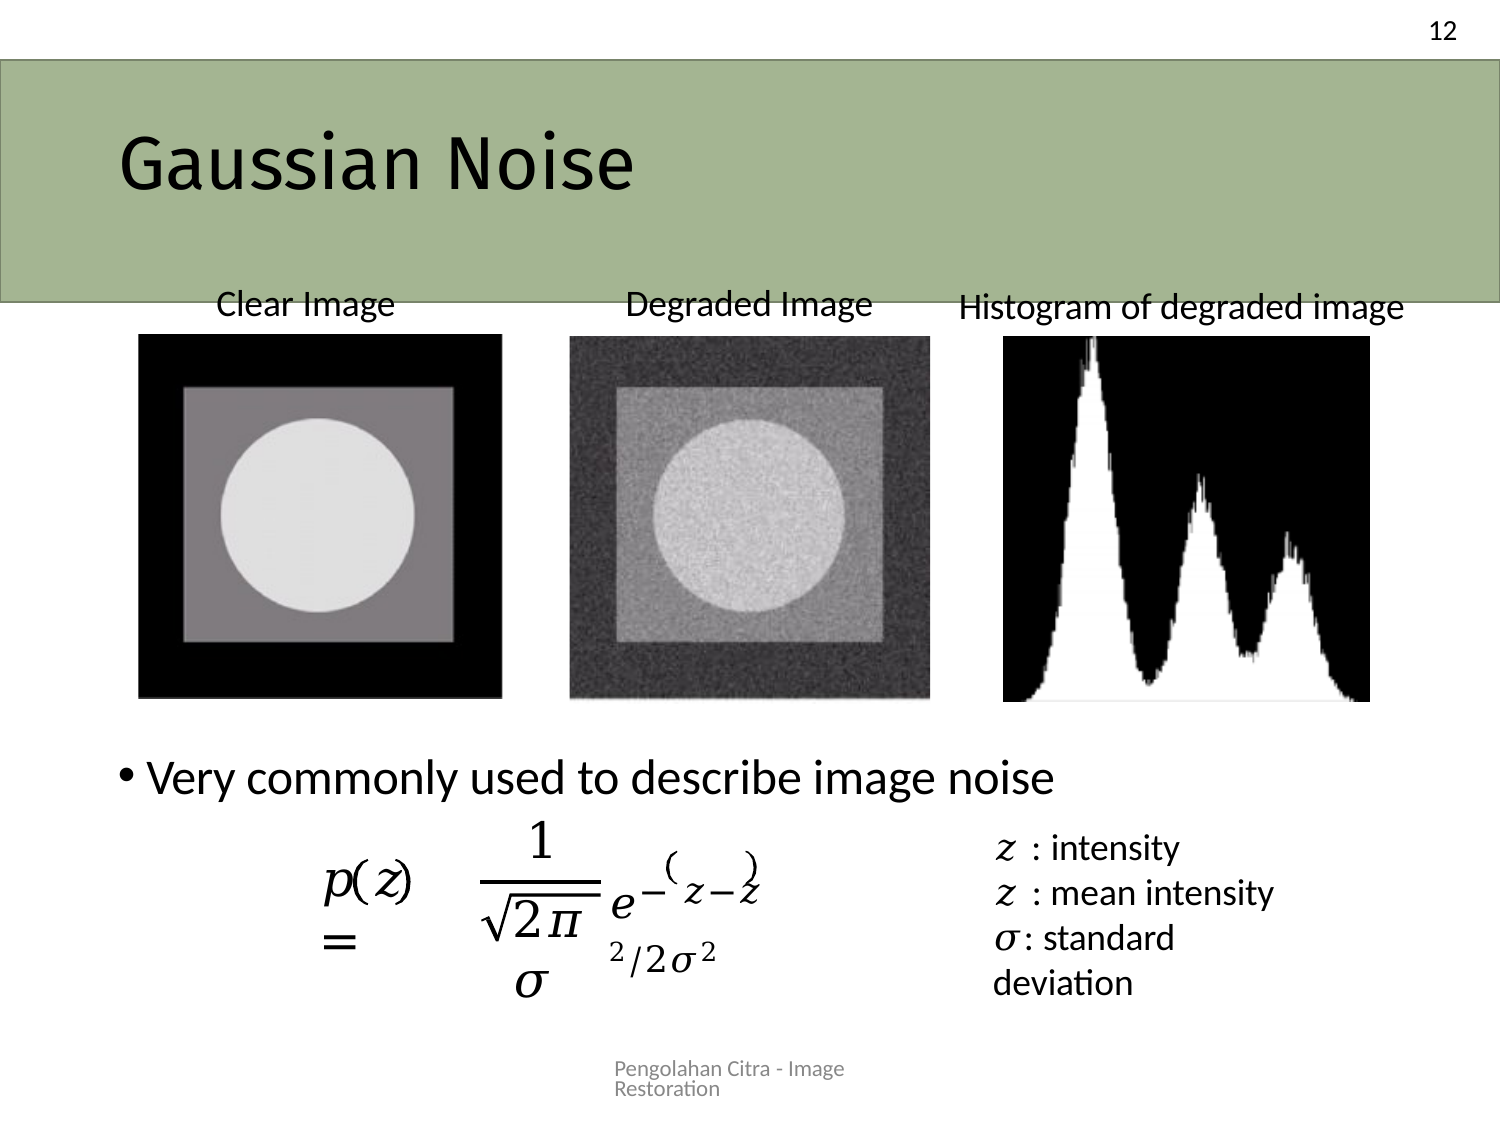

12
# Gaussian Noise
Clear Image	Degraded Image
Histogram of degraded image

Very commonly used to describe image noise
1
𝑧 : intensity
𝑧 : mean intensity
𝜎: standard deviation
𝑒− 𝑧−𝑧 2/2𝜎2
𝑝	𝑧	=

2𝜋𝜎

Pengolahan Citra - Image Restoration